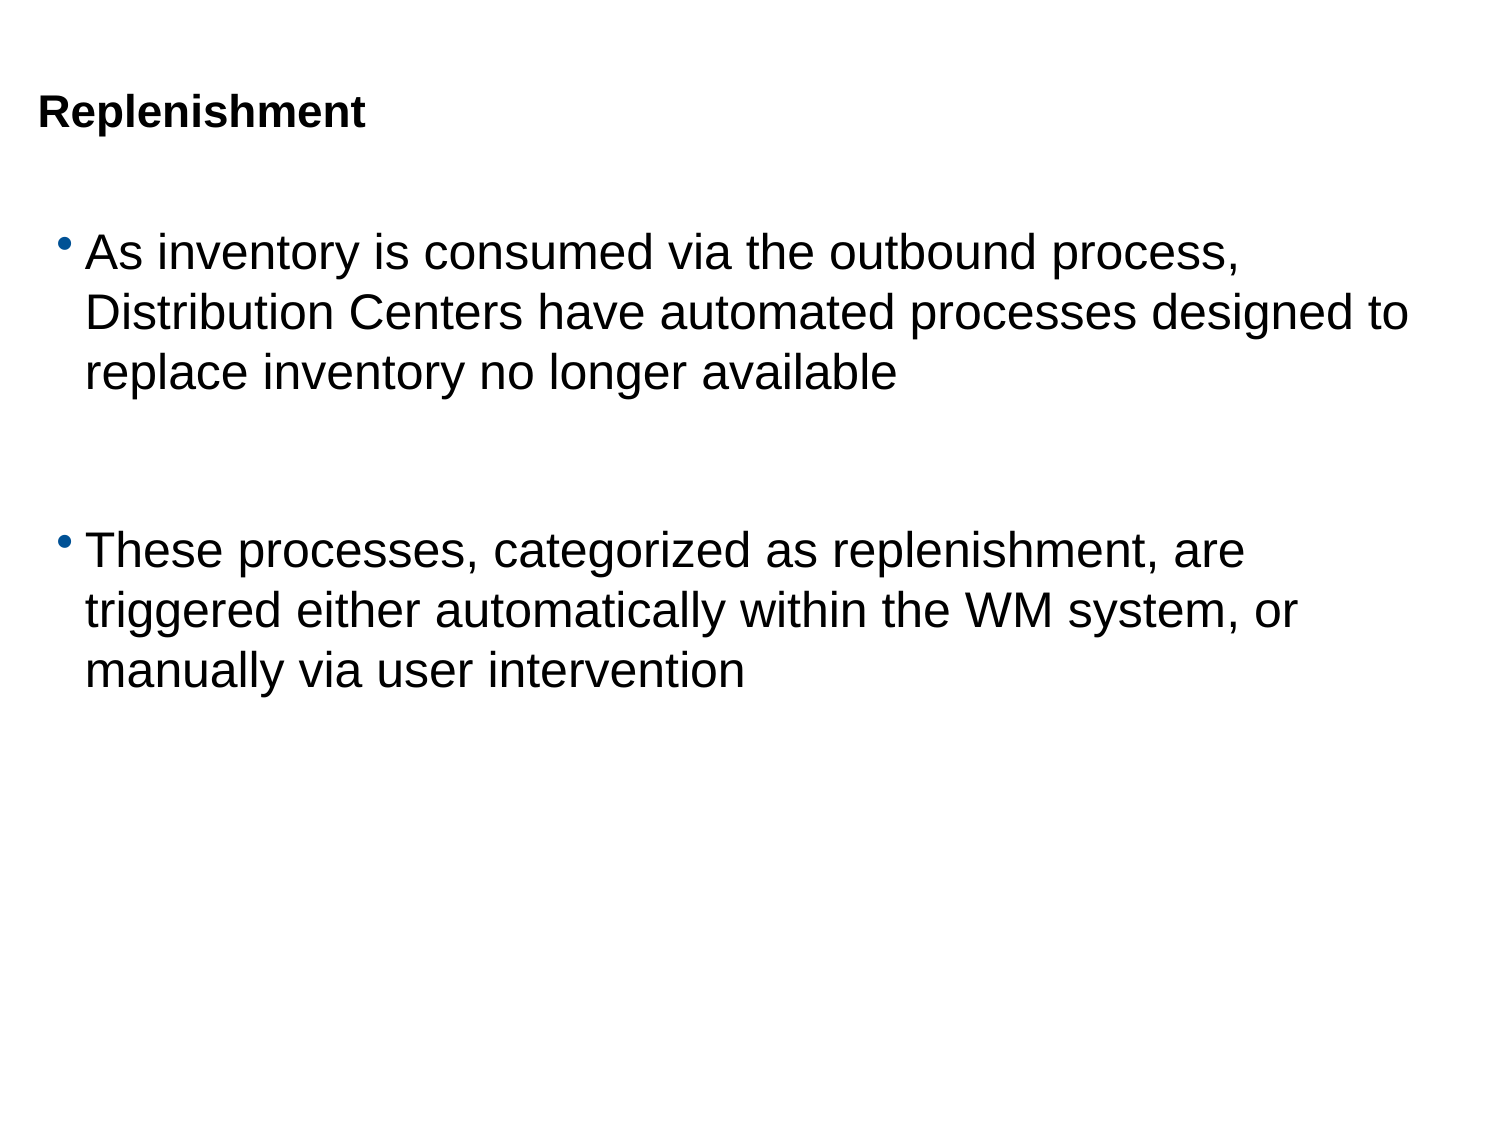

# Replenishment
As inventory is consumed via the outbound process, Distribution Centers have automated processes designed to replace inventory no longer available

These processes, categorized as replenishment, are  triggered either automatically within the WM system, or manually via user intervention